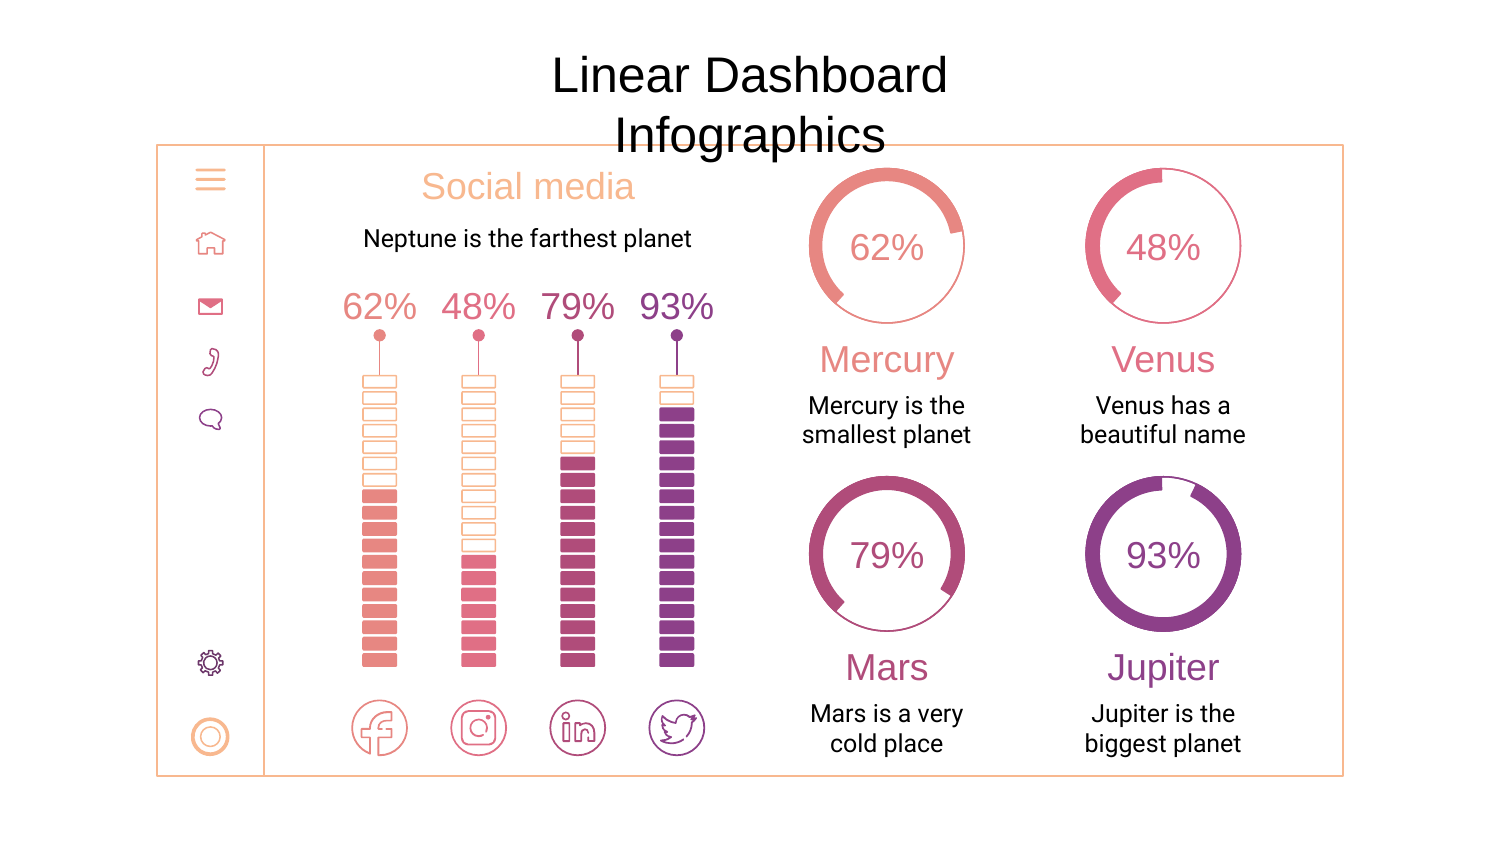

# Linear Dashboard Infographics

Social media
Neptune is the farthest planet
62%

Mercury
Mercury is the smallest planet
48%

Venus
Venus has a beautiful name
62%

48%

79%

93%

79%

Mars
Mars is a very cold place
93%

Jupiter
Jupiter is the biggest planet